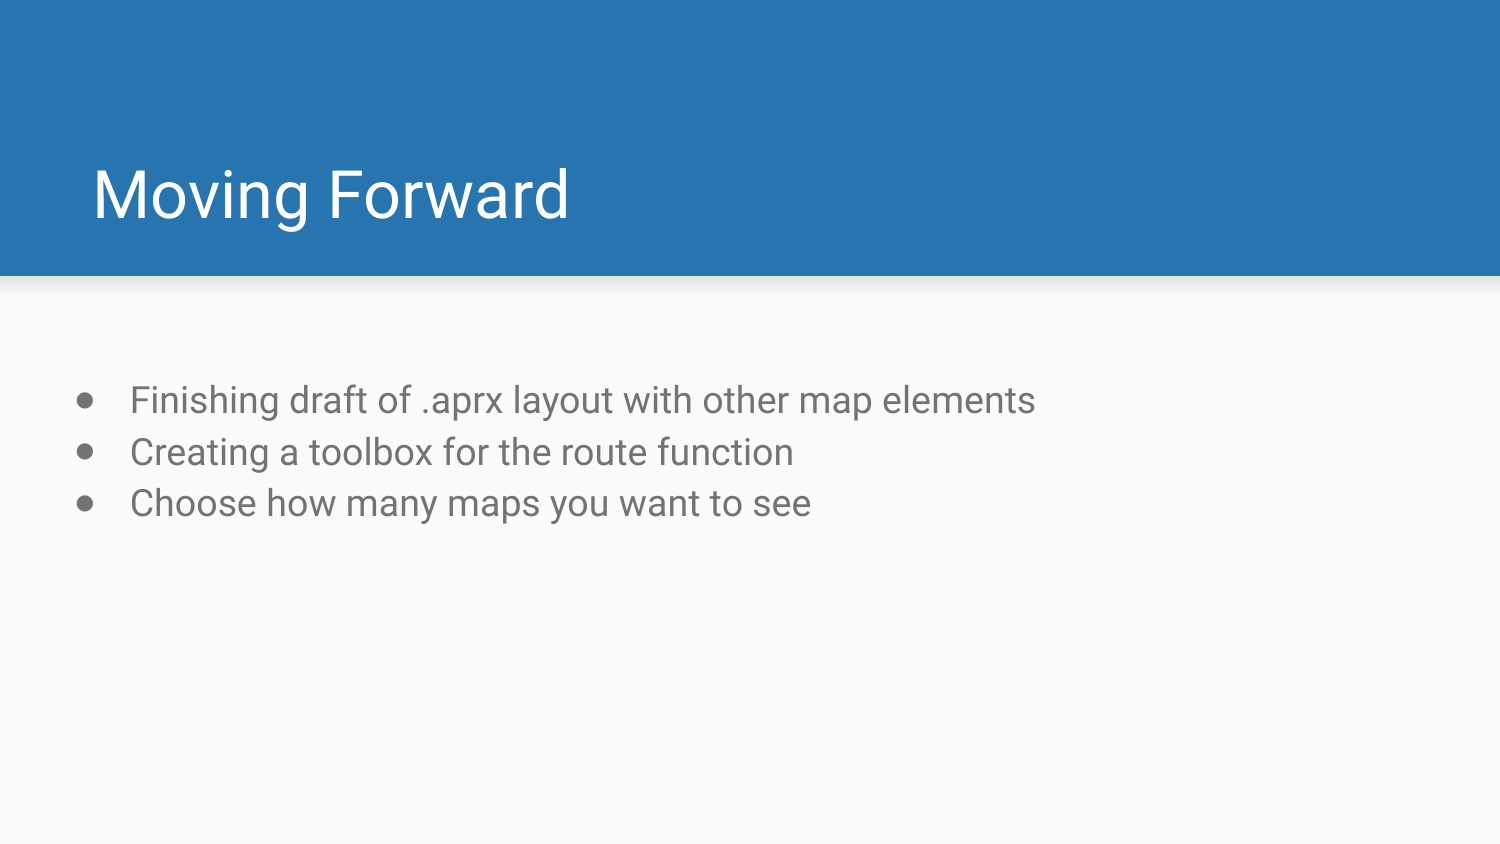

# Moving Forward

Finishing draft of .aprx layout with other map elements
Creating a toolbox for the route function
Choose how many maps you want to see